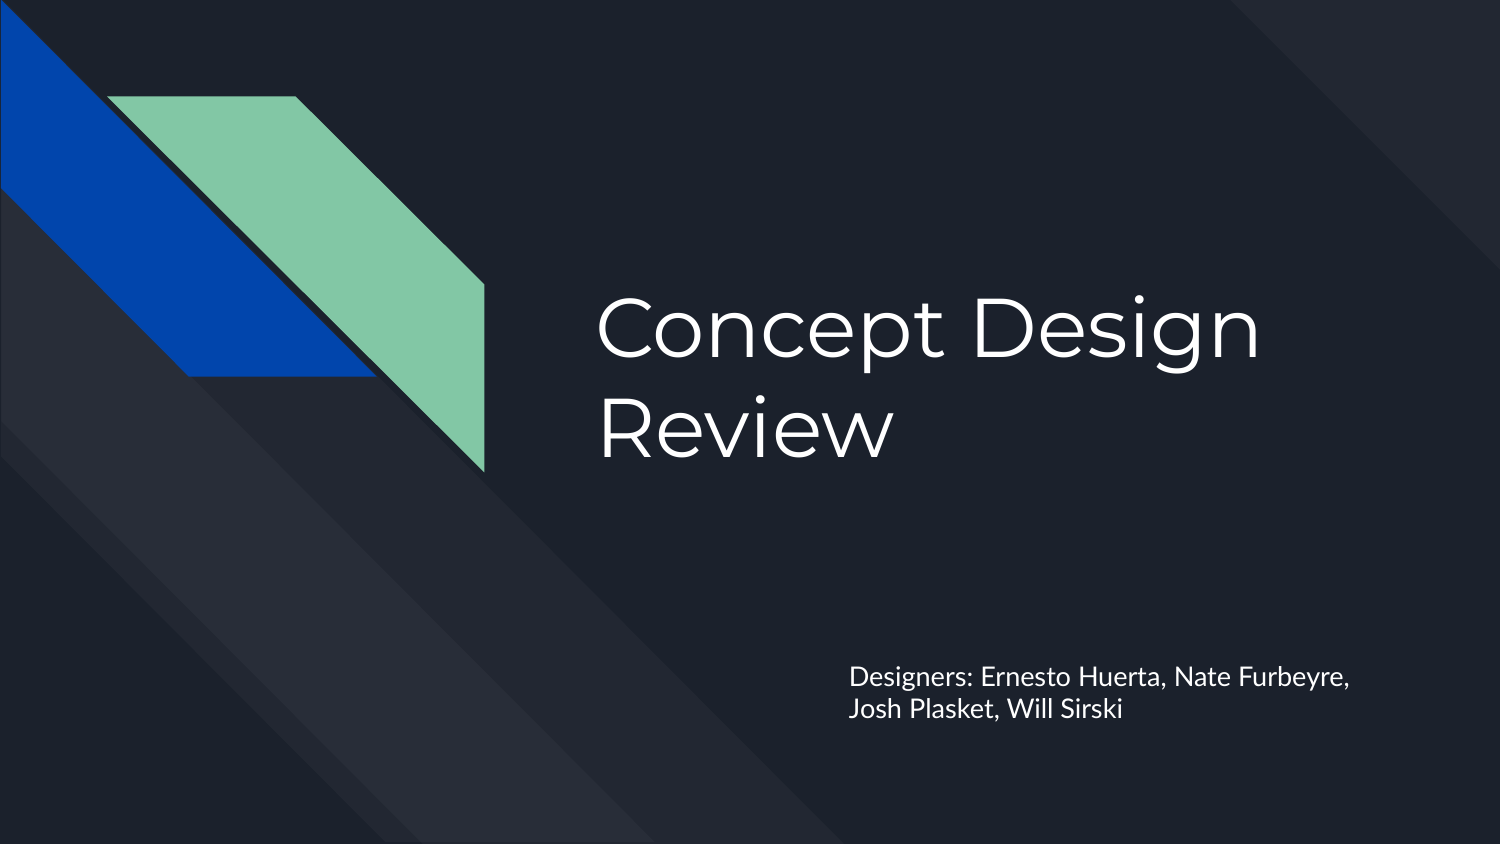

# Concept Design Review
Designers: Ernesto Huerta, Nate Furbeyre, Josh Plasket, Will Sirski